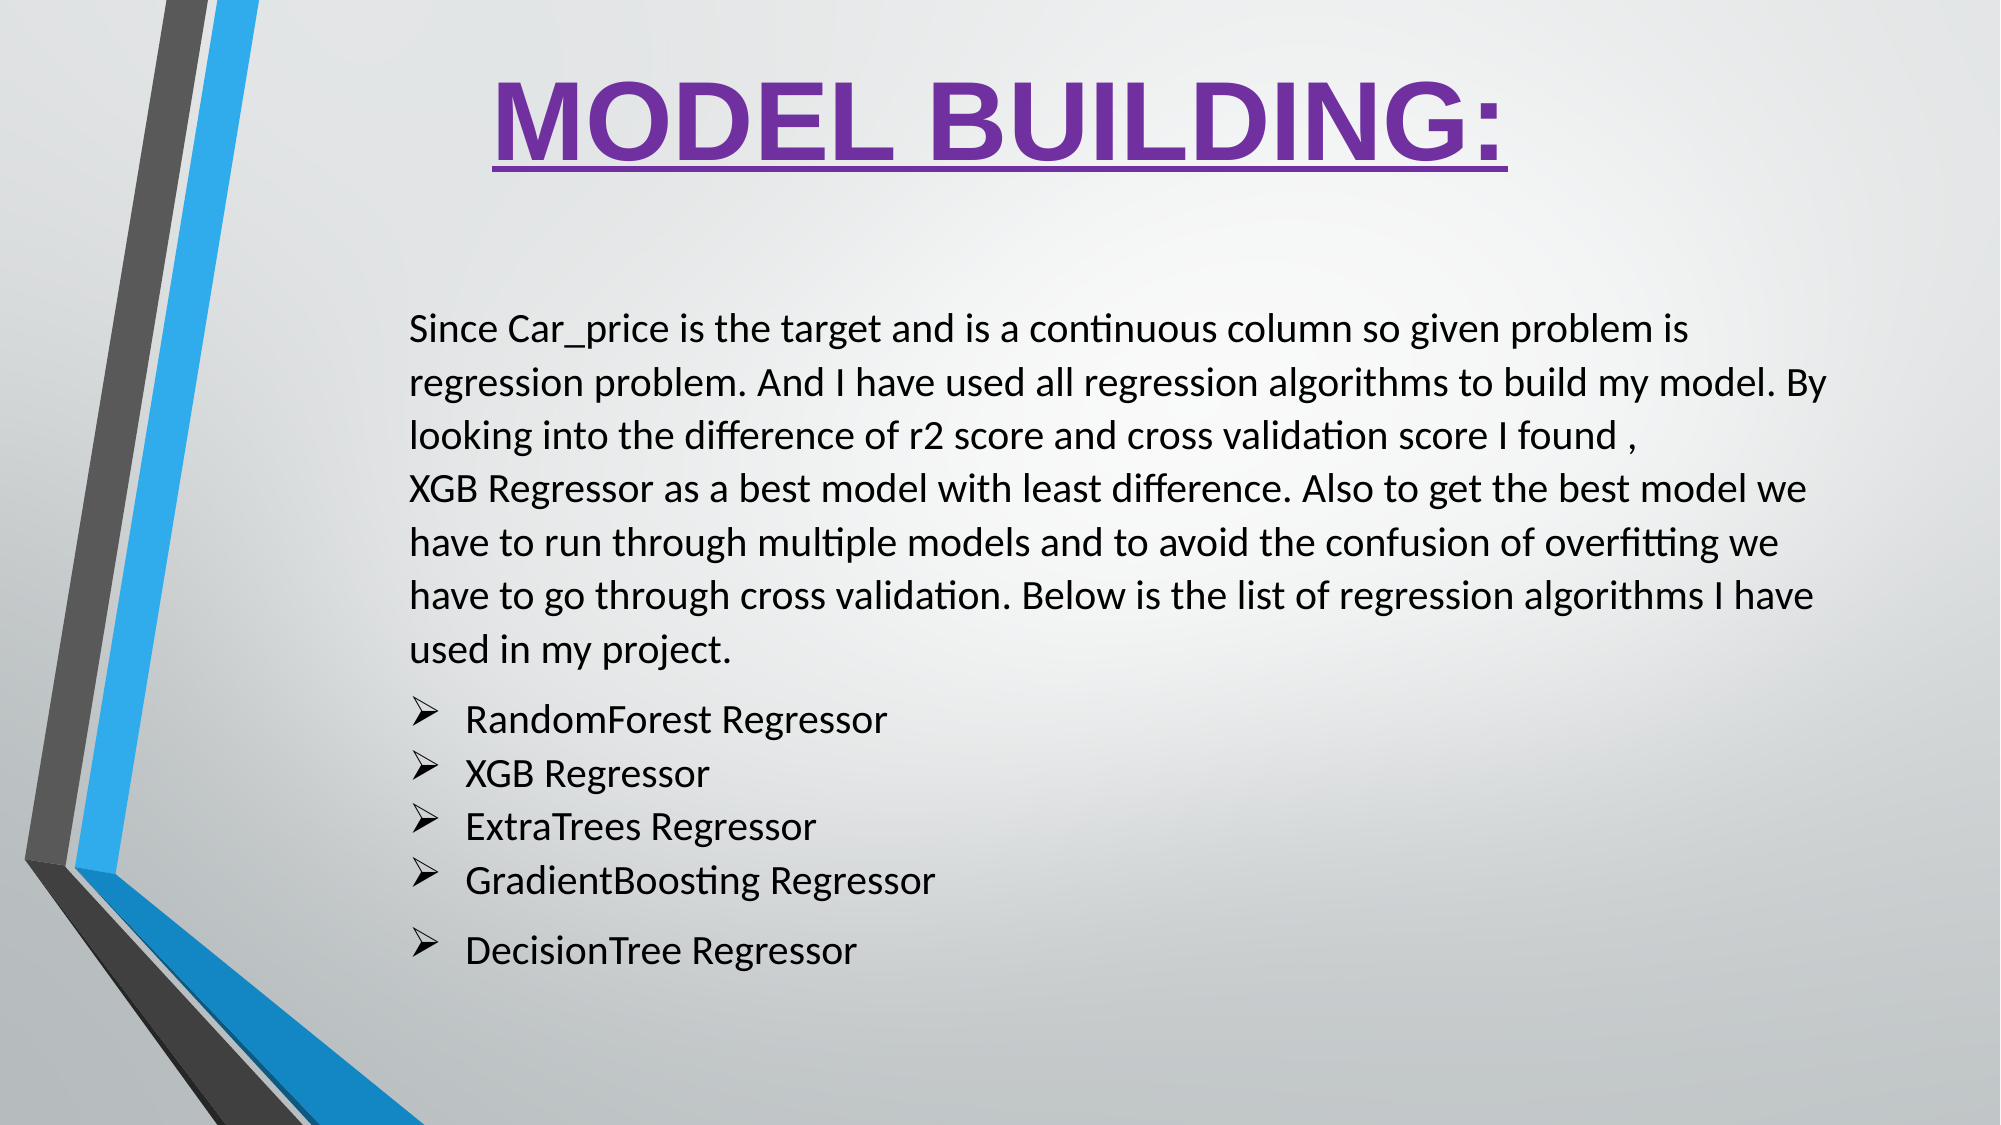

# MODEL BUILDING:

Since Car_price is the target and is a continuous column so given problem is regression problem. And I have used all regression algorithms to build my model. By looking into the difference of r2 score and cross validation score I found ,                XGB Regressor as a best model with least difference. Also to get the best model we have to run through multiple models and to avoid the confusion of overfitting we have to go through cross validation. Below is the list of regression algorithms I have used in my project.
RandomForest Regressor
XGB Regressor
ExtraTrees Regressor
GradientBoosting Regressor
DecisionTree Regressor